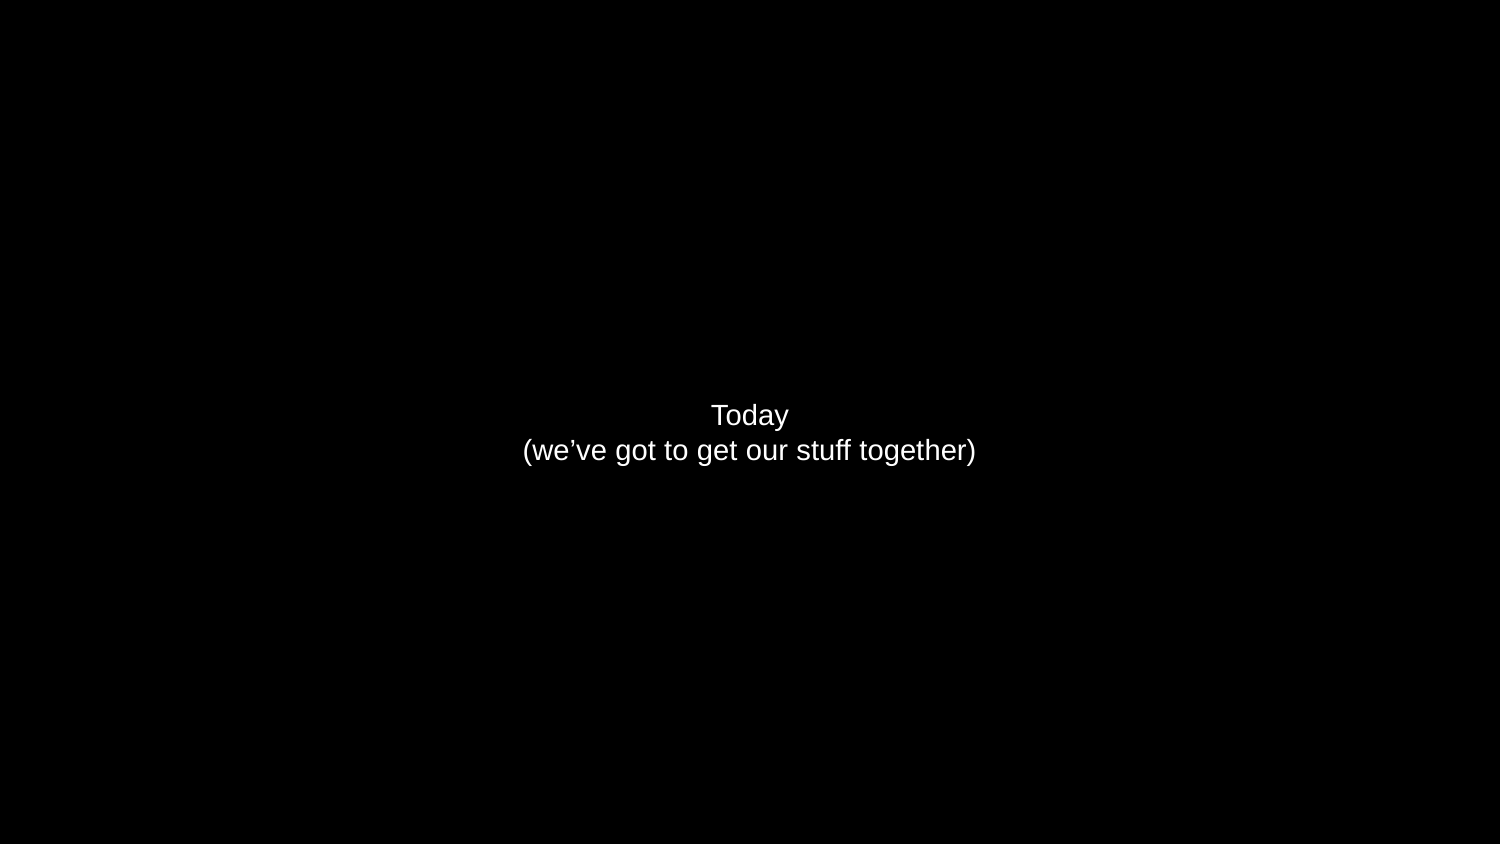

Today
(we’ve got to get our stuff together)